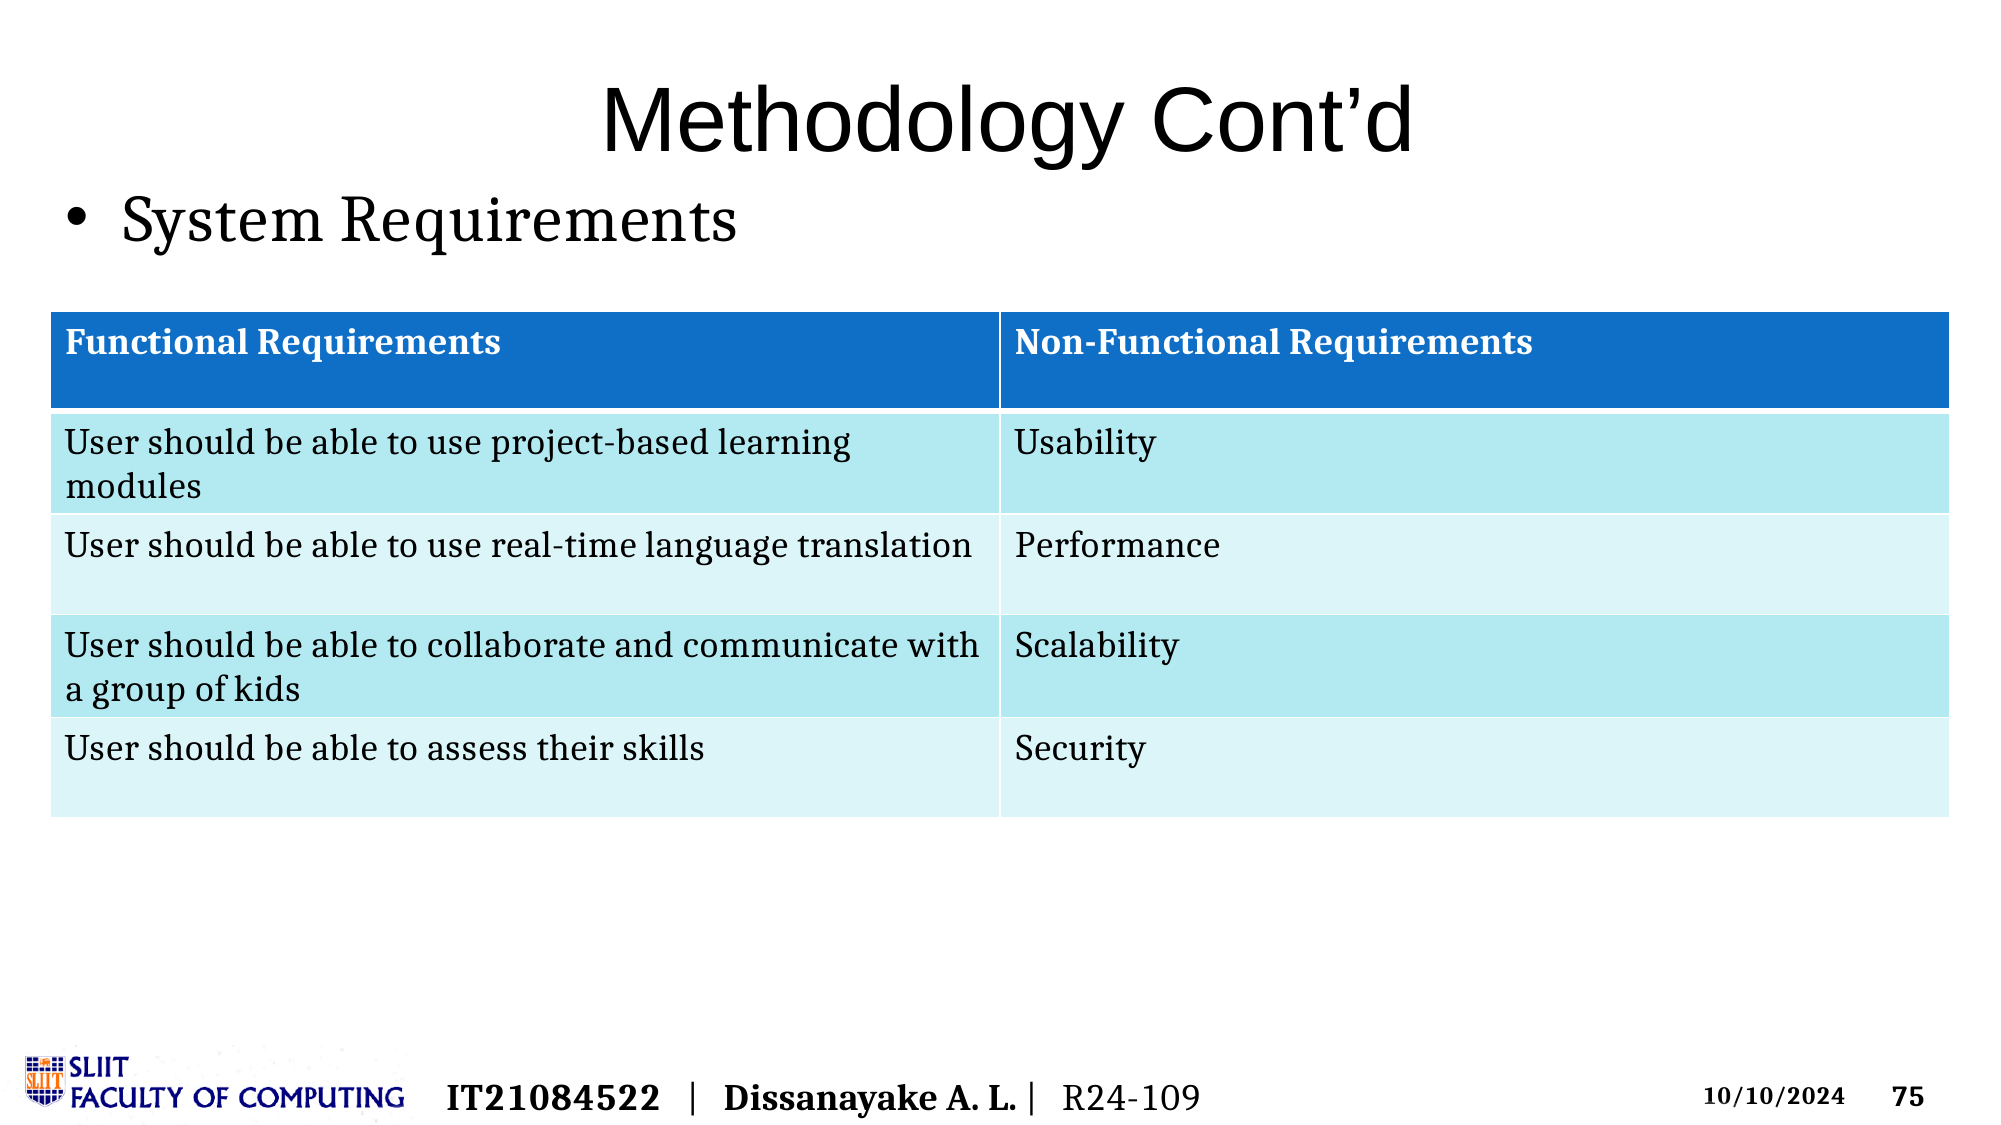

# Methodology Cont’d

System Requirements

| Functional Requirements | Non-Functional Requirements |
| --- | --- |
| User should be able to use project-based learning modules | Usability |
| User should be able to use real-time language translation | Performance |
| User should be able to collaborate and communicate with a group of kids | Scalability |
| User should be able to assess their skills | Security |
IT21084522   |   Dissanayake A. L. |   R24-109